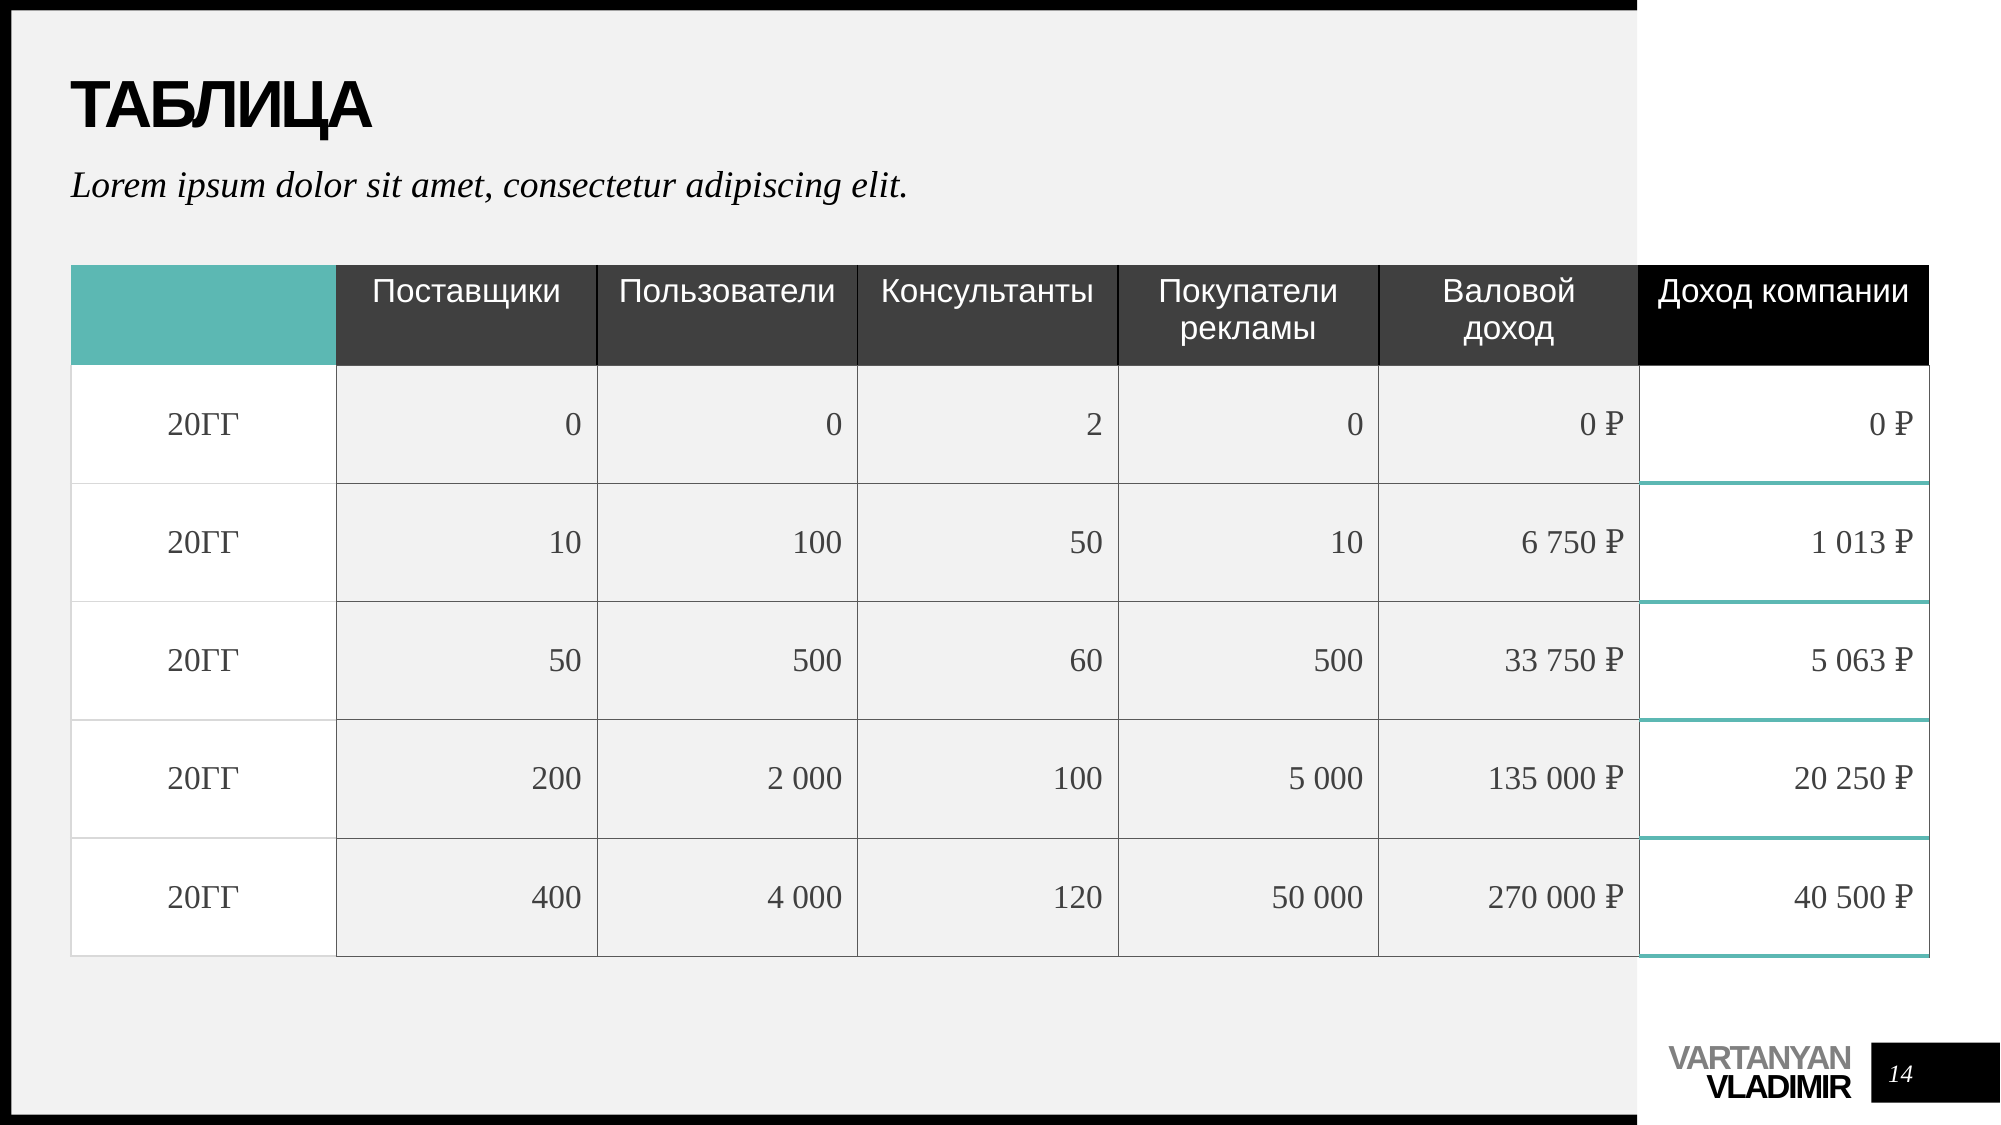

# Таблица
Lorem ipsum dolor sit amet, consectetur adipiscing elit.
|  | Поставщики | Пользователи | Консультанты | Покупатели рекламы | Валовой доход | Доход компании |
| --- | --- | --- | --- | --- | --- | --- |
| 20ГГ | 0 | 0 | 2 | 0 | 0 ₽ | 0 ₽ |
| 20ГГ | 10 | 100 | 50 | 10 | 6 750 ₽ | 1 013 ₽ |
| 20ГГ | 50 | 500 | 60 | 500 | 33 750 ₽ | 5 063 ₽ |
| 20ГГ | 200 | 2 000 | 100 | 5 000 | 135 000 ₽ | 20 250 ₽ |
| 20ГГ | 400 | 4 000 | 120 | 50 000 | 270 000 ₽ | 40 500 ₽ |
14